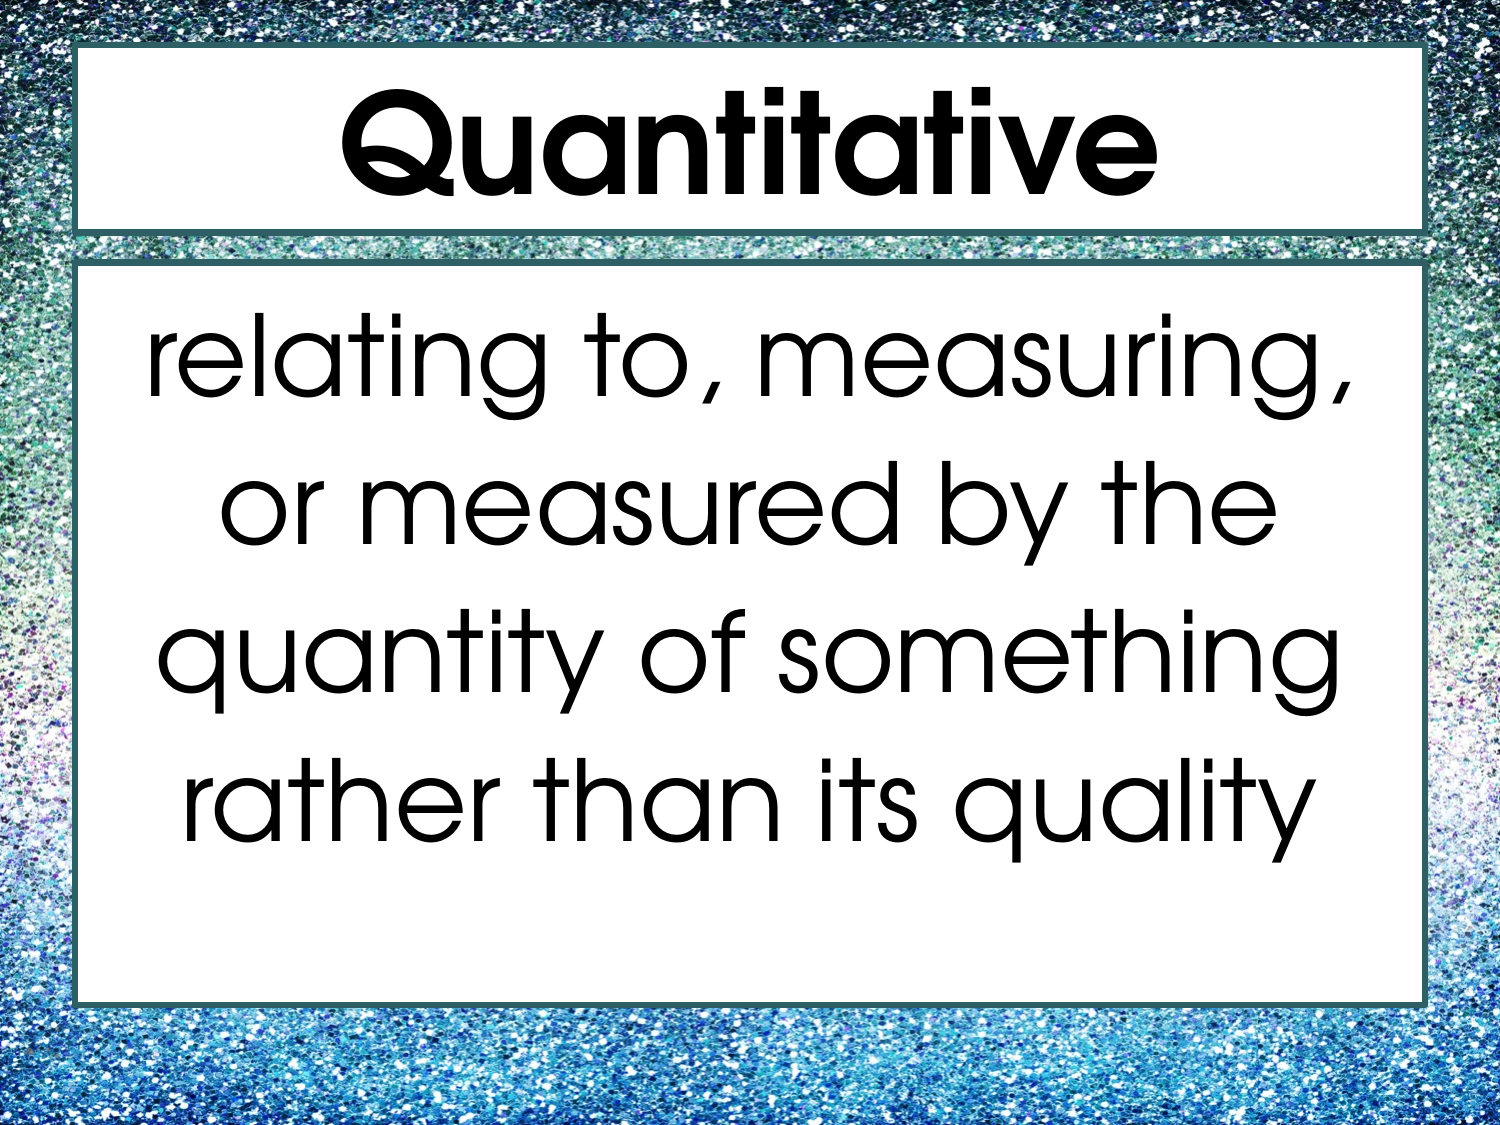

# Quantitative
relating to, measuring, or measured by the quantity of something rather than its quality